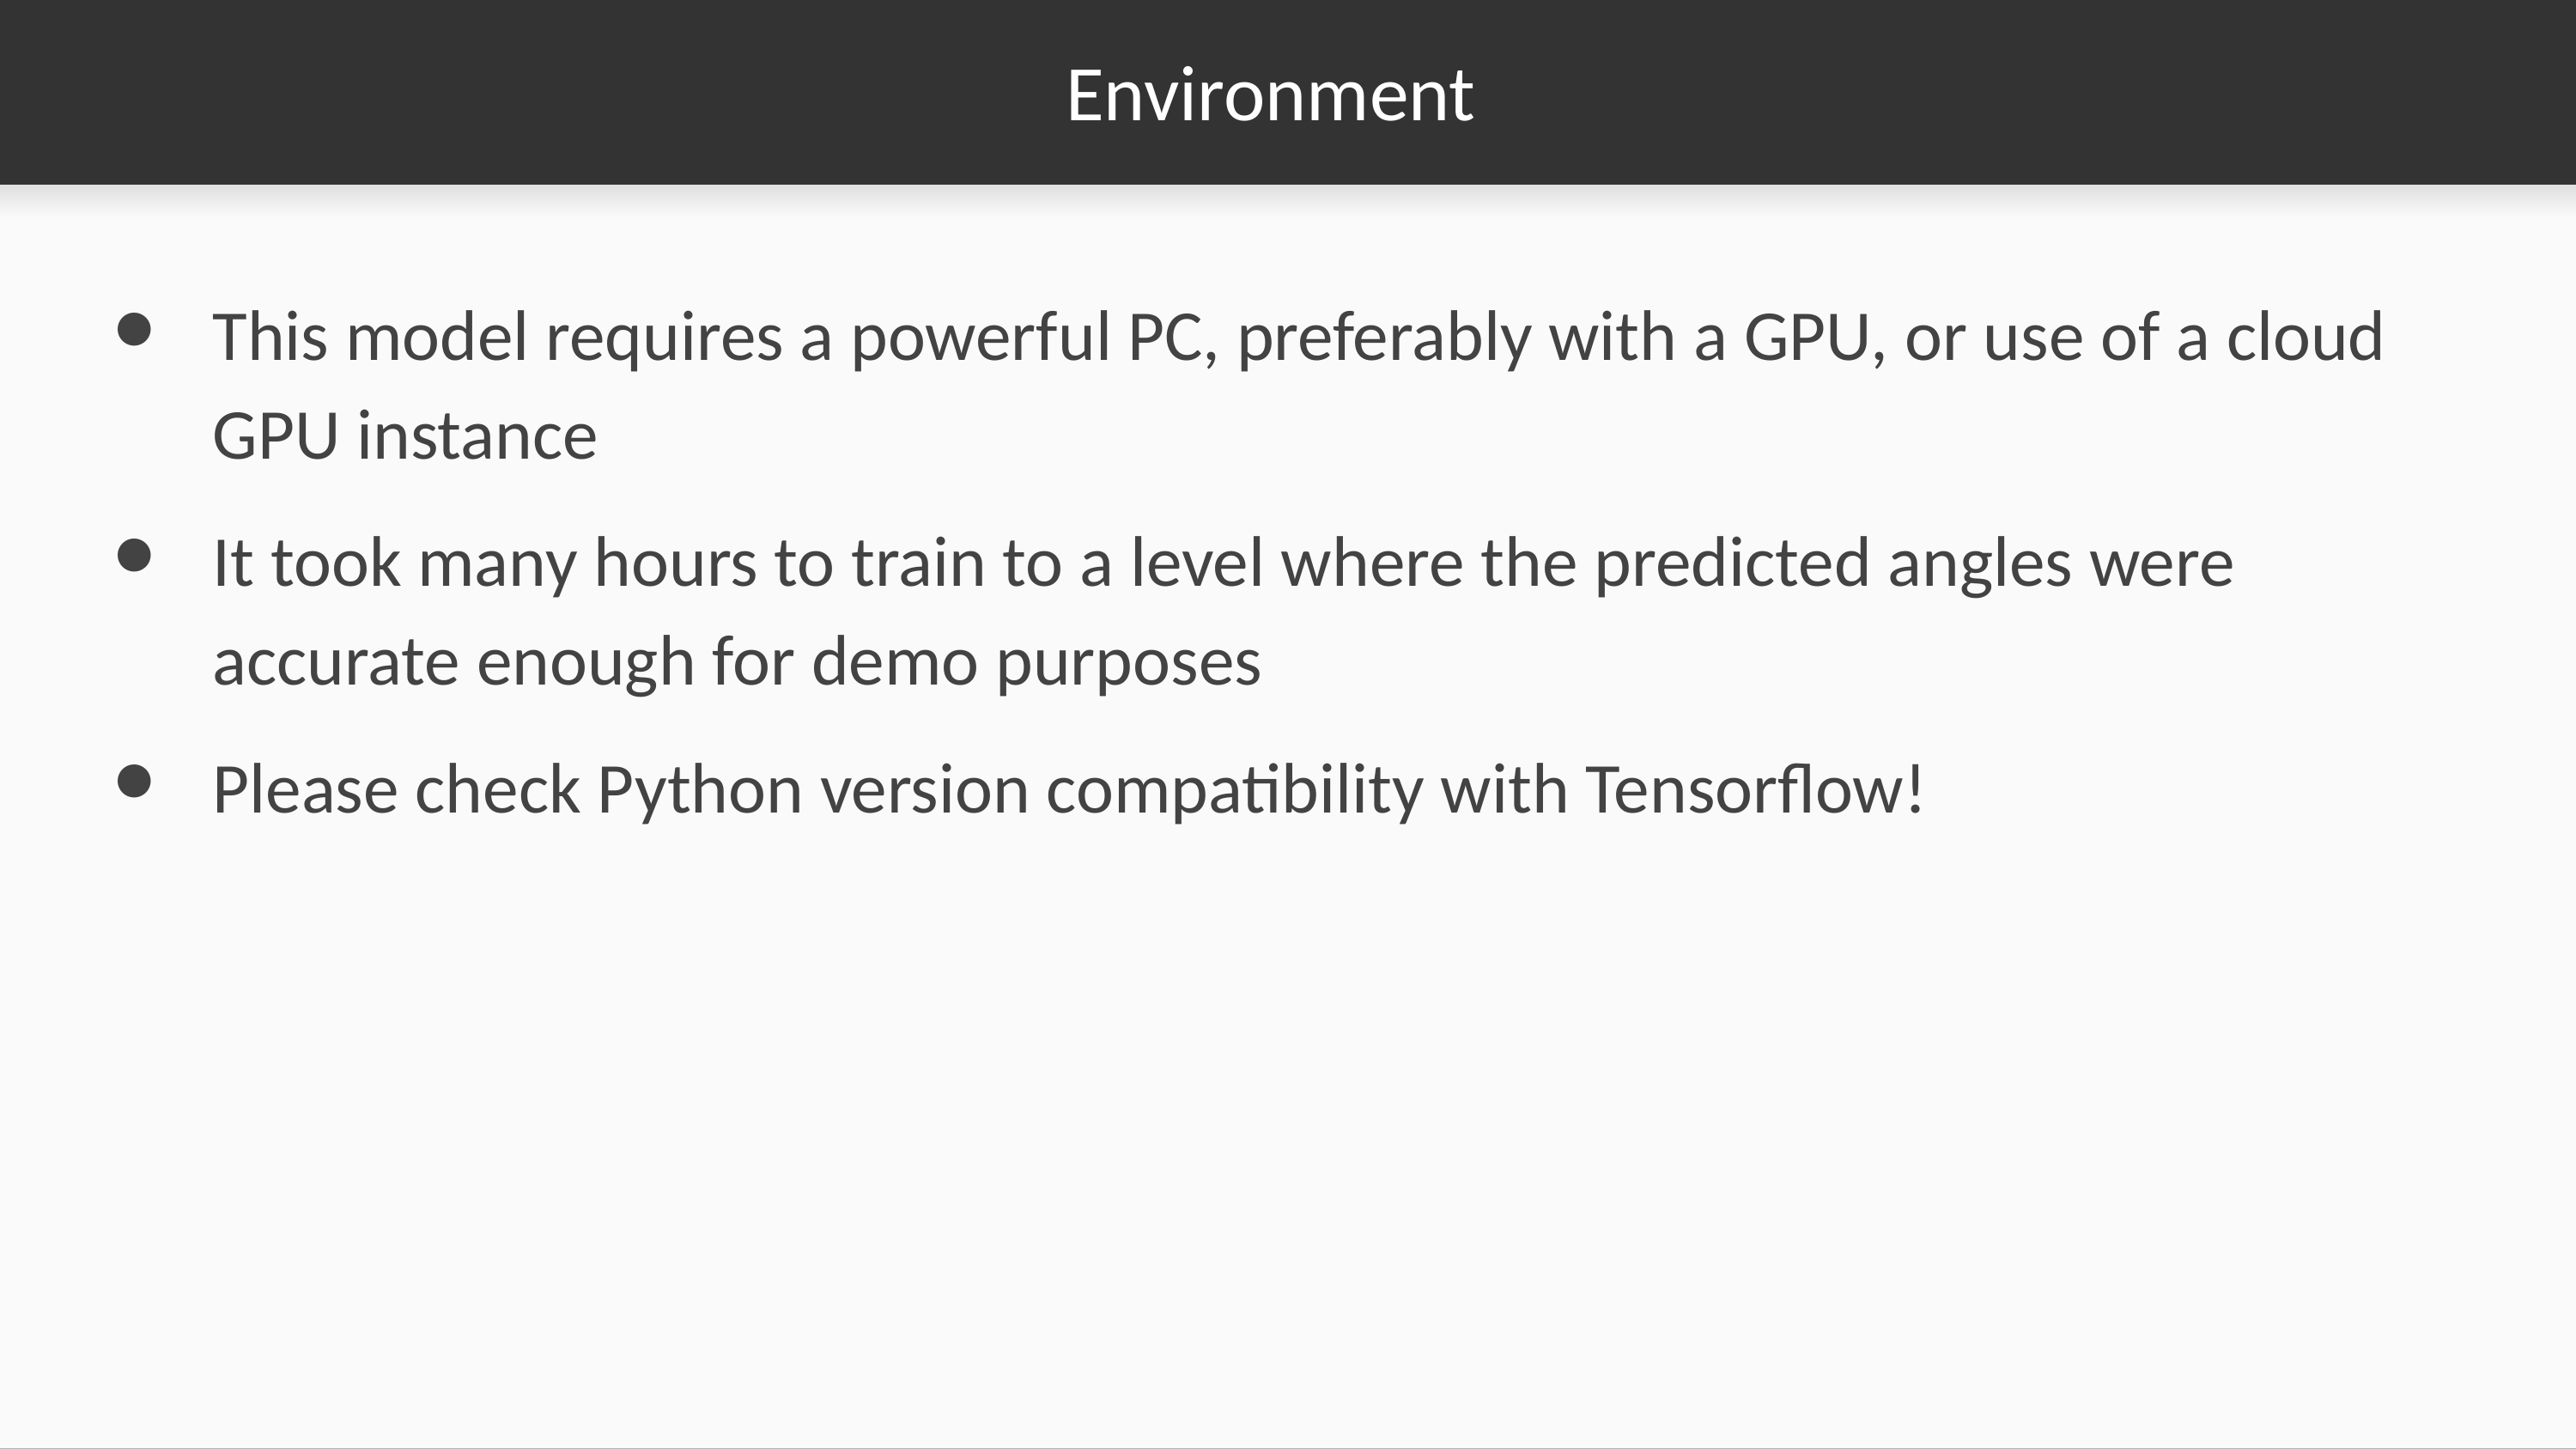

# Environment
This model requires a powerful PC, preferably with a GPU, or use of a cloud GPU instance
It took many hours to train to a level where the predicted angles were accurate enough for demo purposes
Please check Python version compatibility with Tensorflow!